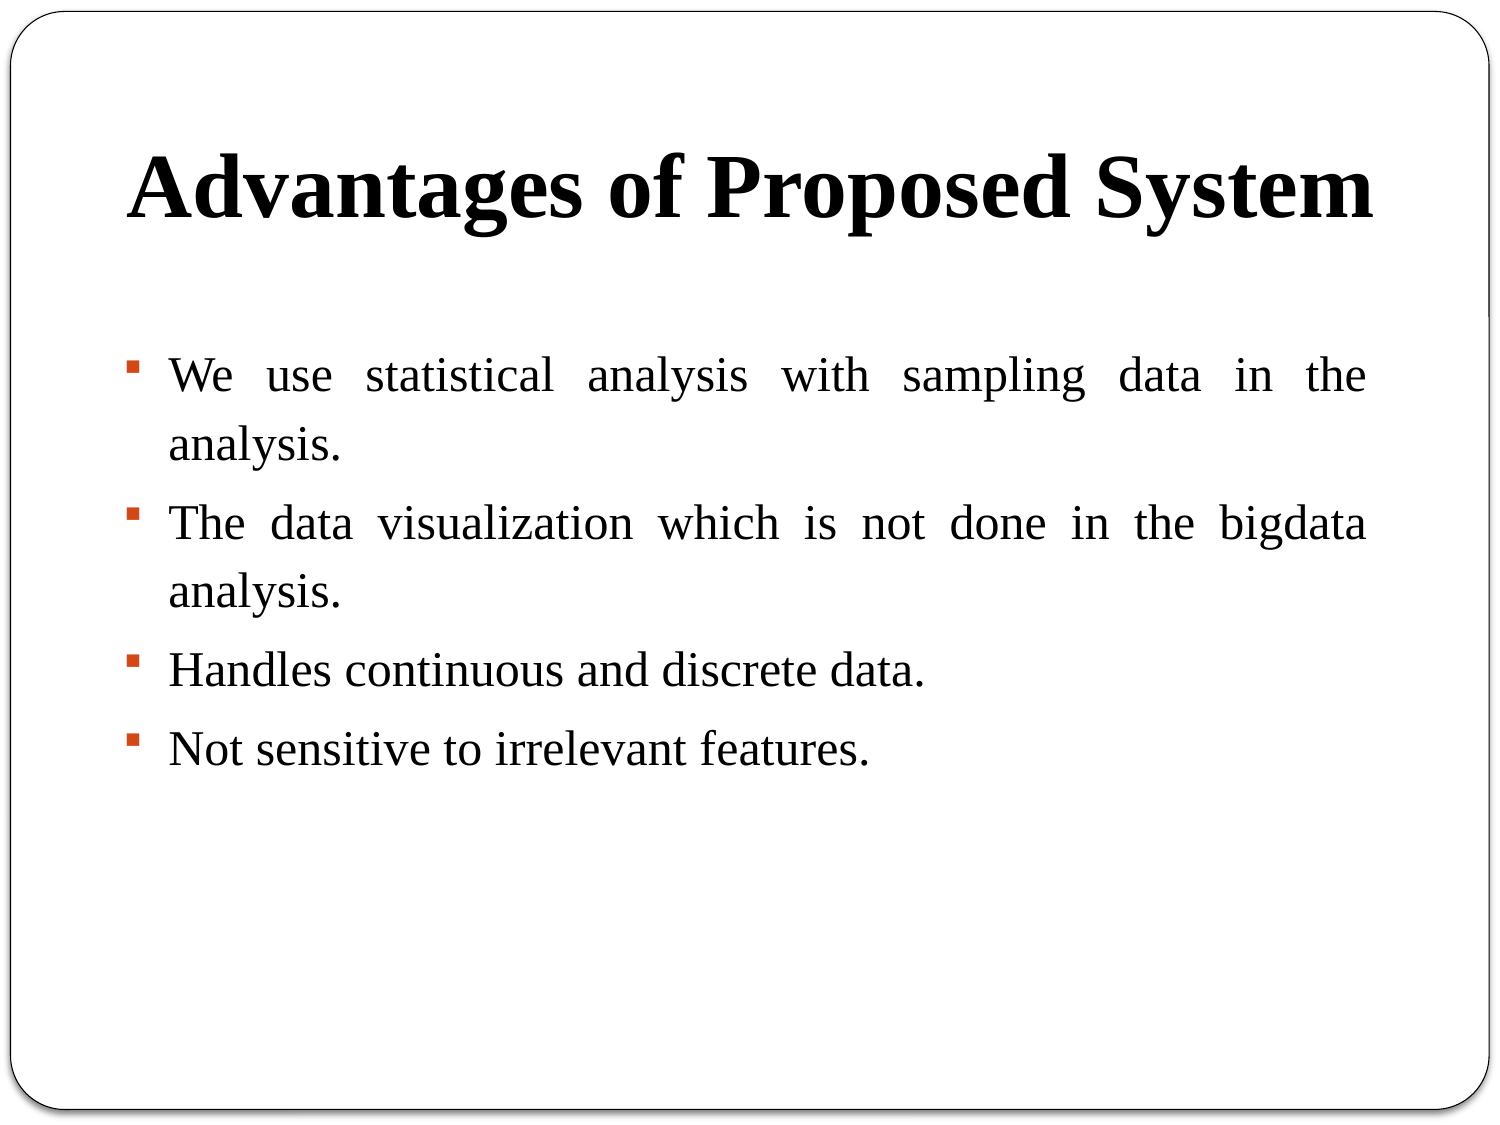

# Advantages of Proposed System
We use statistical analysis with sampling data in the analysis.
The data visualization which is not done in the bigdata analysis.
Handles continuous and discrete data.
Not sensitive to irrelevant features.